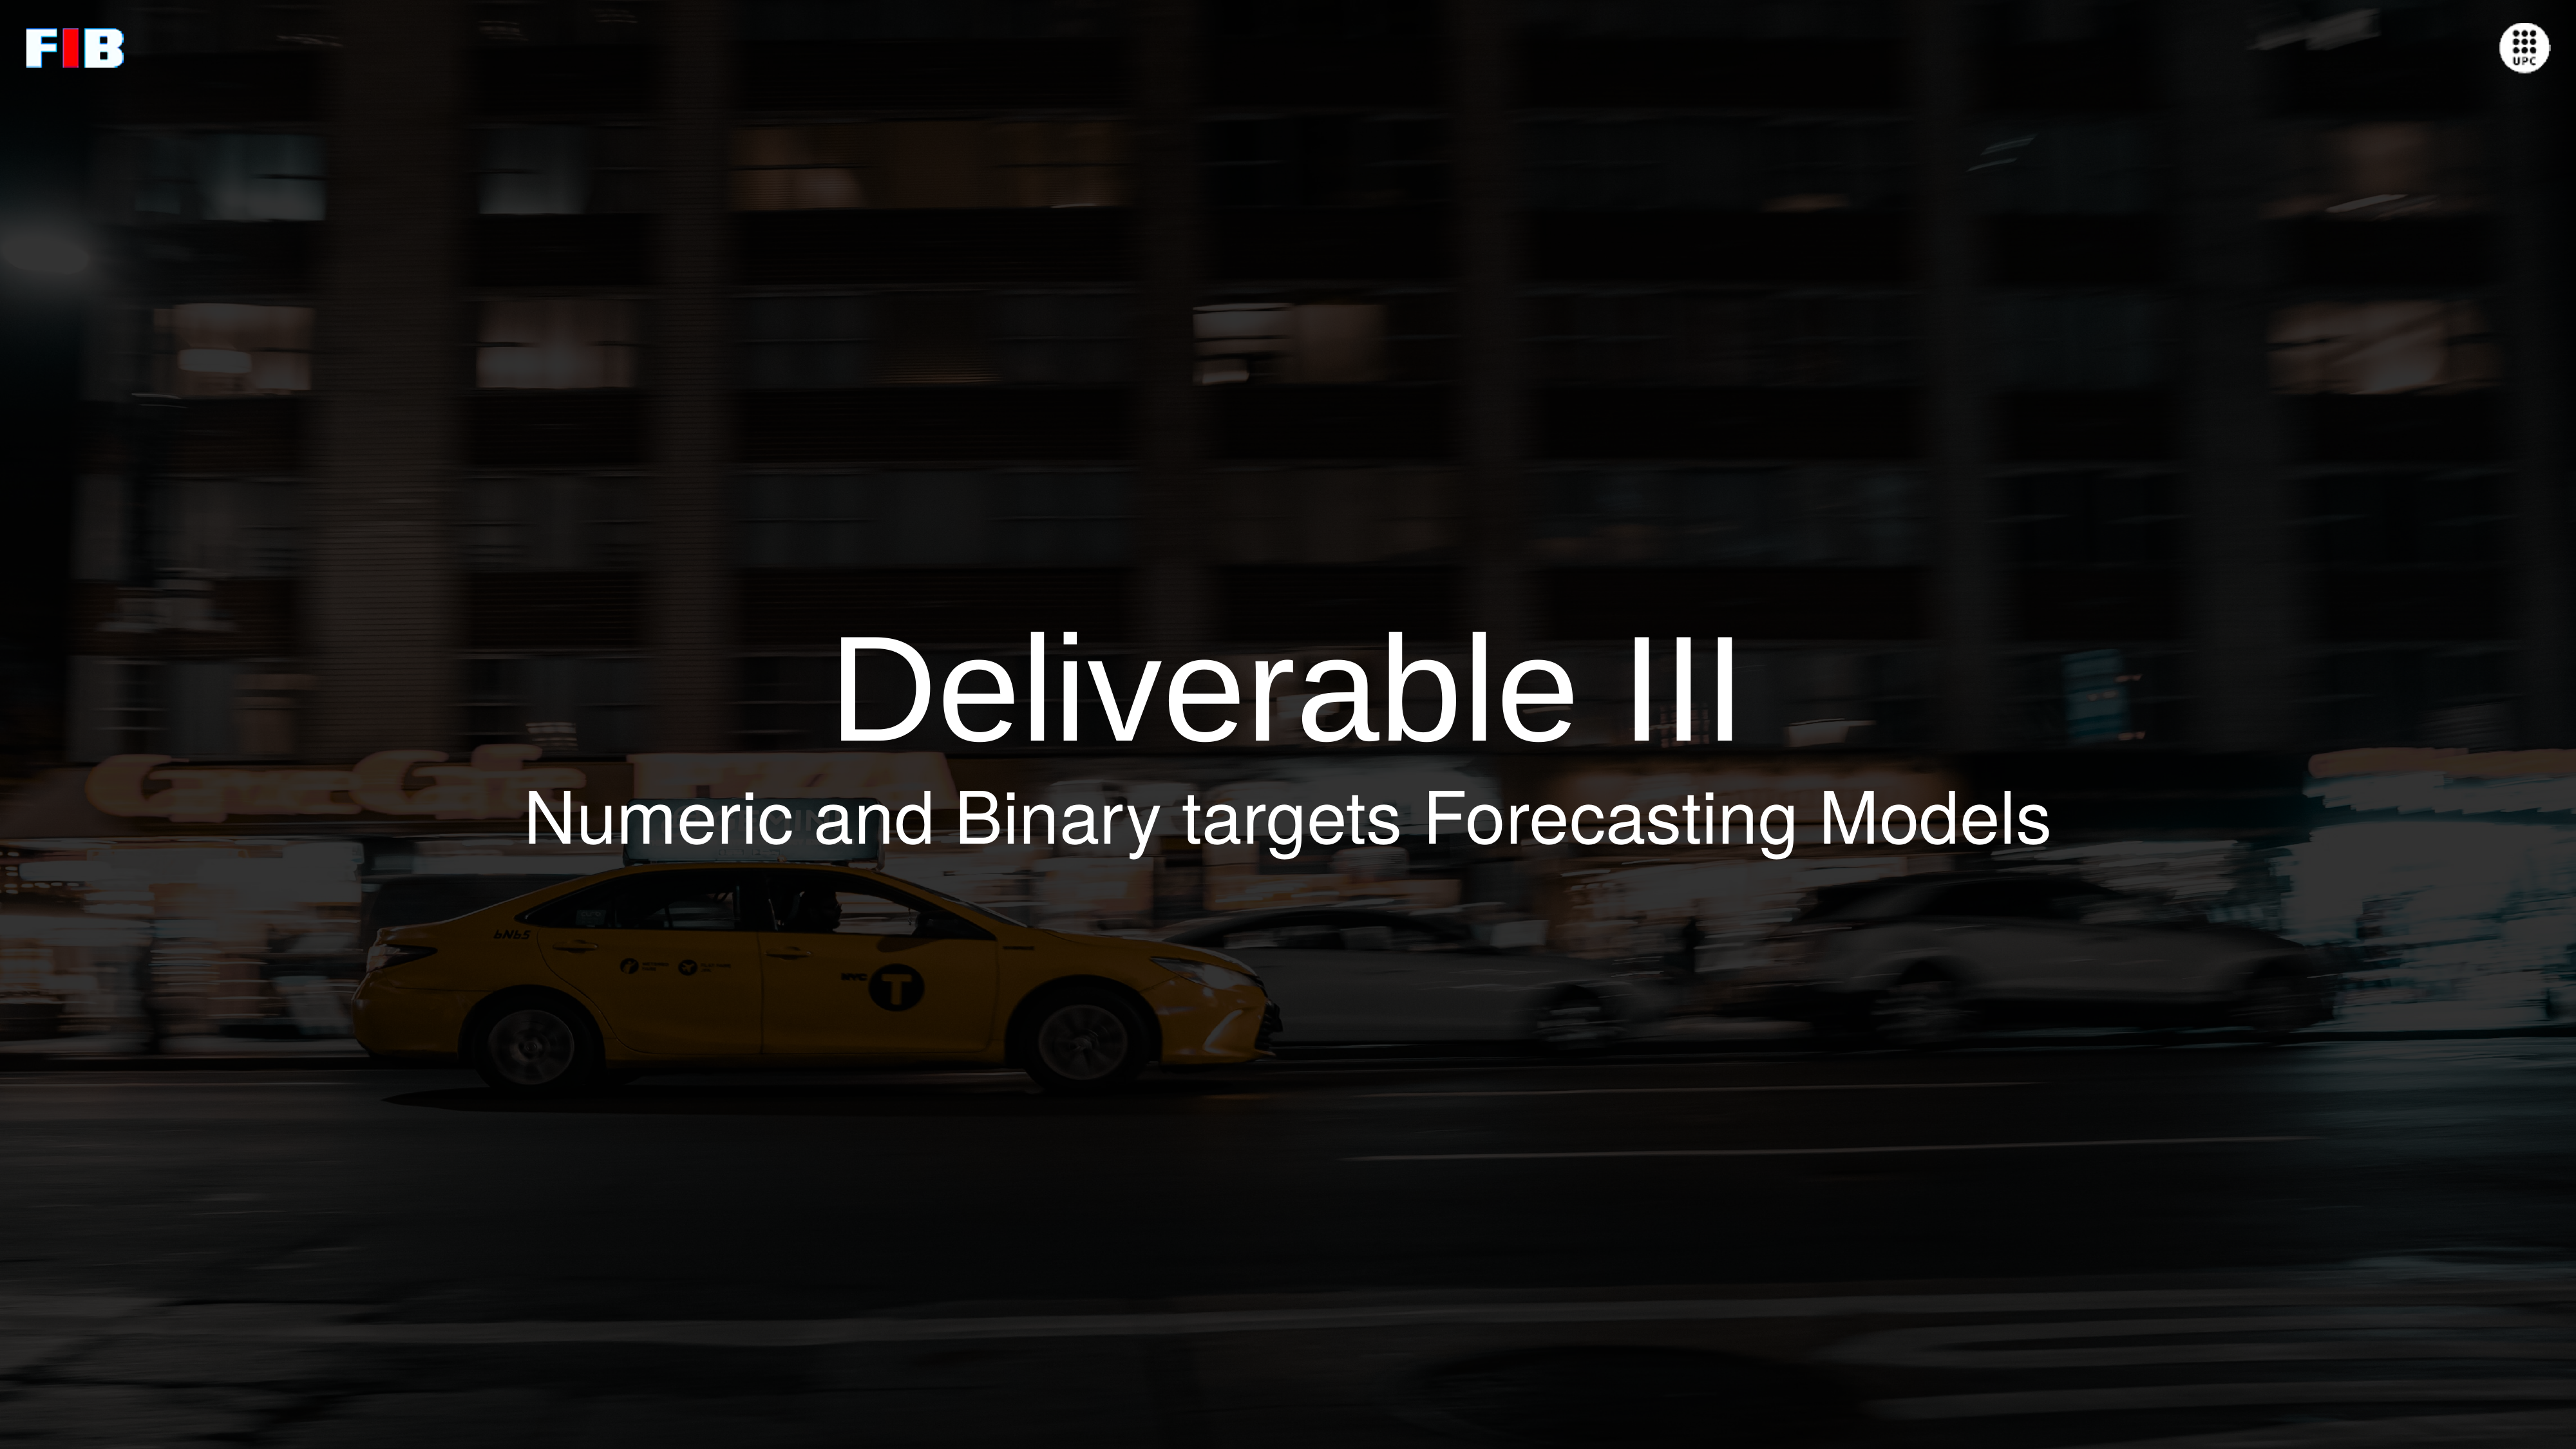

# Deliverable III
Numeric and Binary targets Forecasting Models